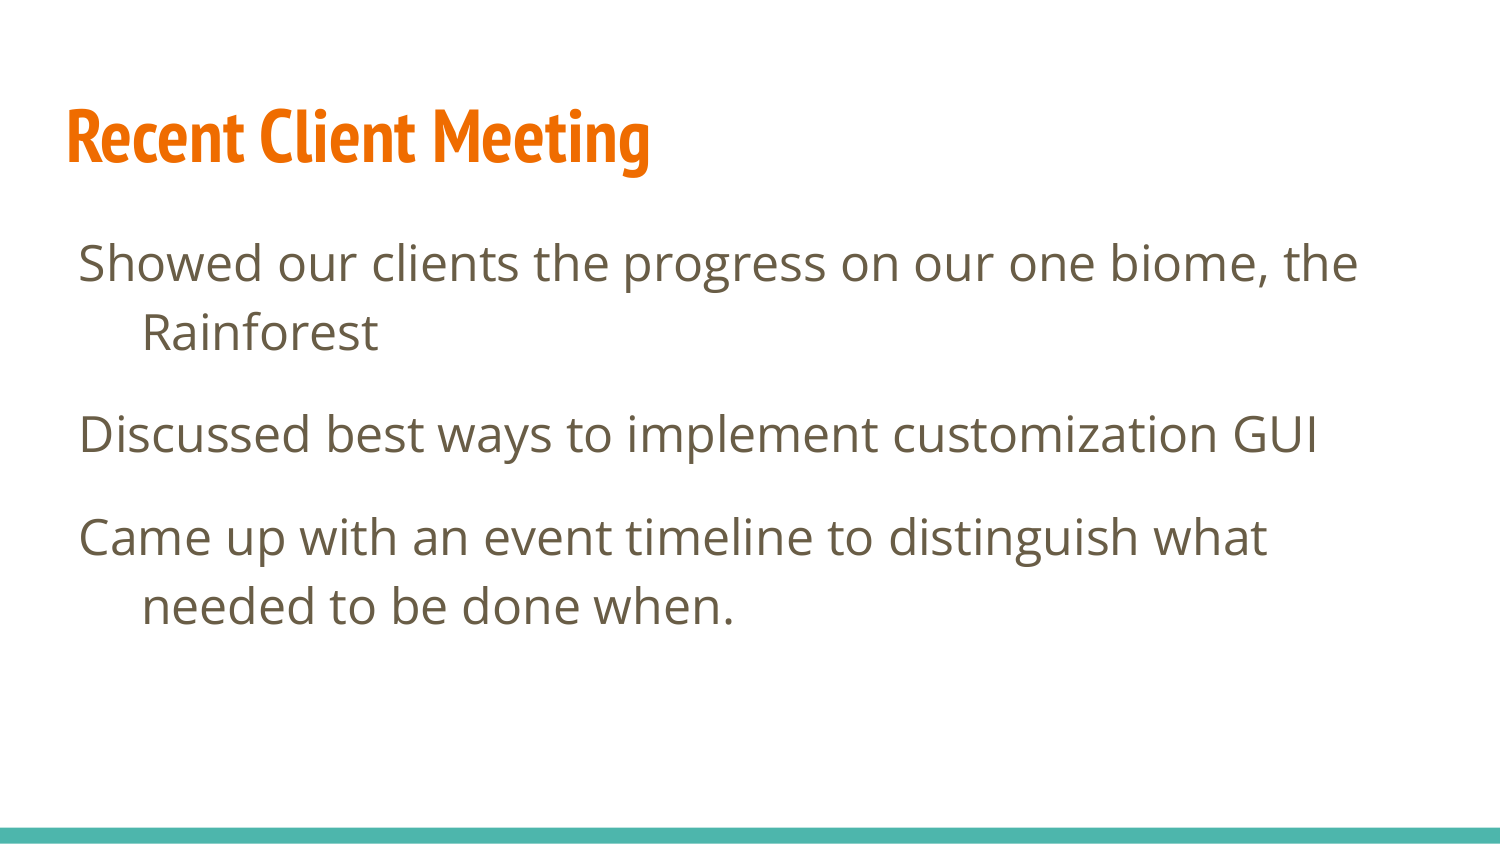

# Recent Client Meeting
Showed our clients the progress on our one biome, the Rainforest
Discussed best ways to implement customization GUI
Came up with an event timeline to distinguish what needed to be done when.